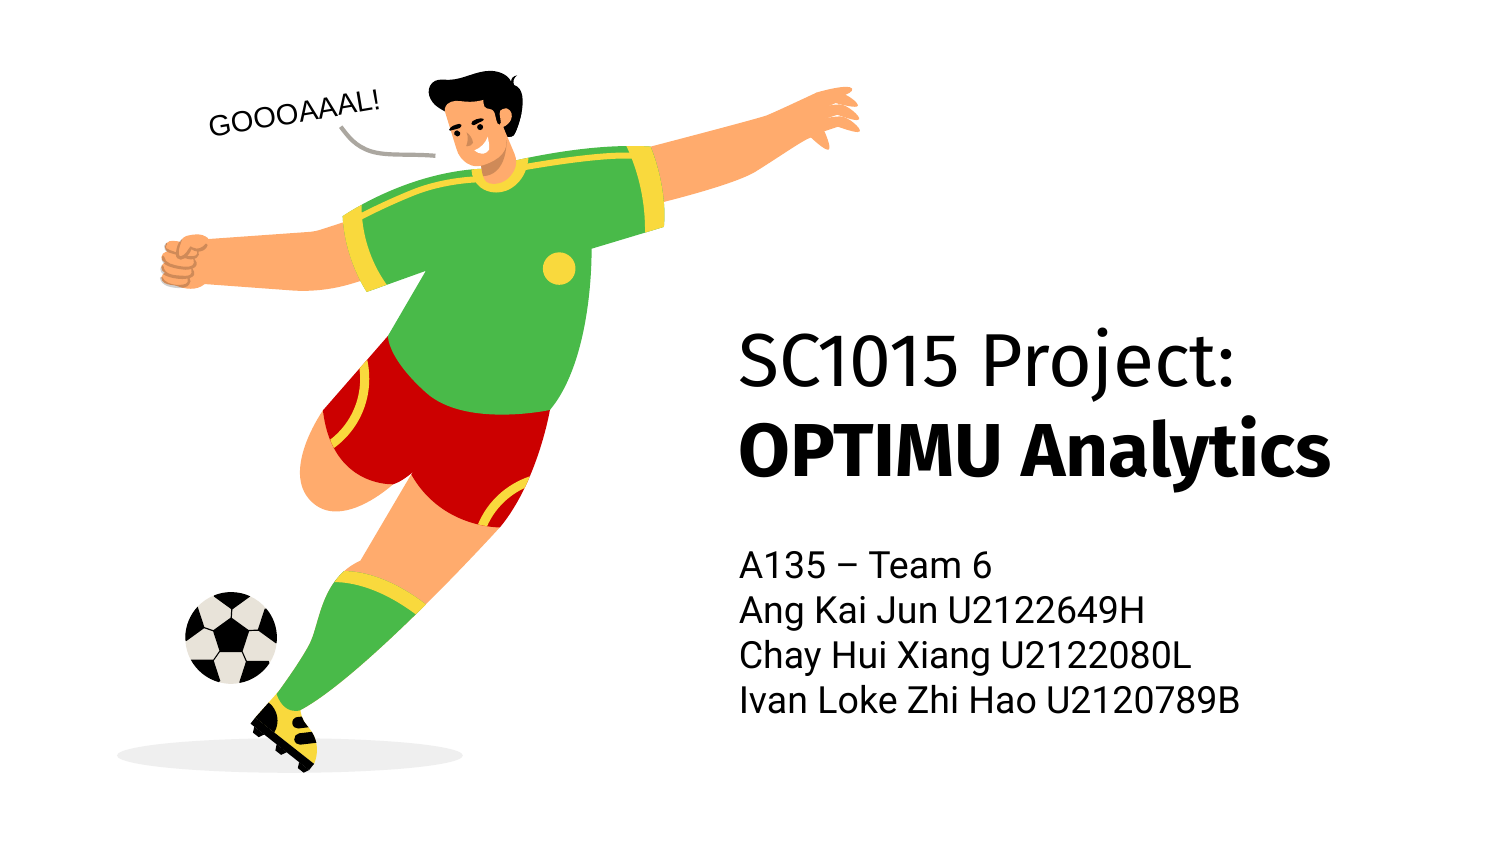

GOOOAAAL!

SC1015 Project:
OPTIMU Analytics
A135 – Team 6
Ang Kai Jun U2122649H
Chay Hui Xiang U2122080L
Ivan Loke Zhi Hao U2120789B